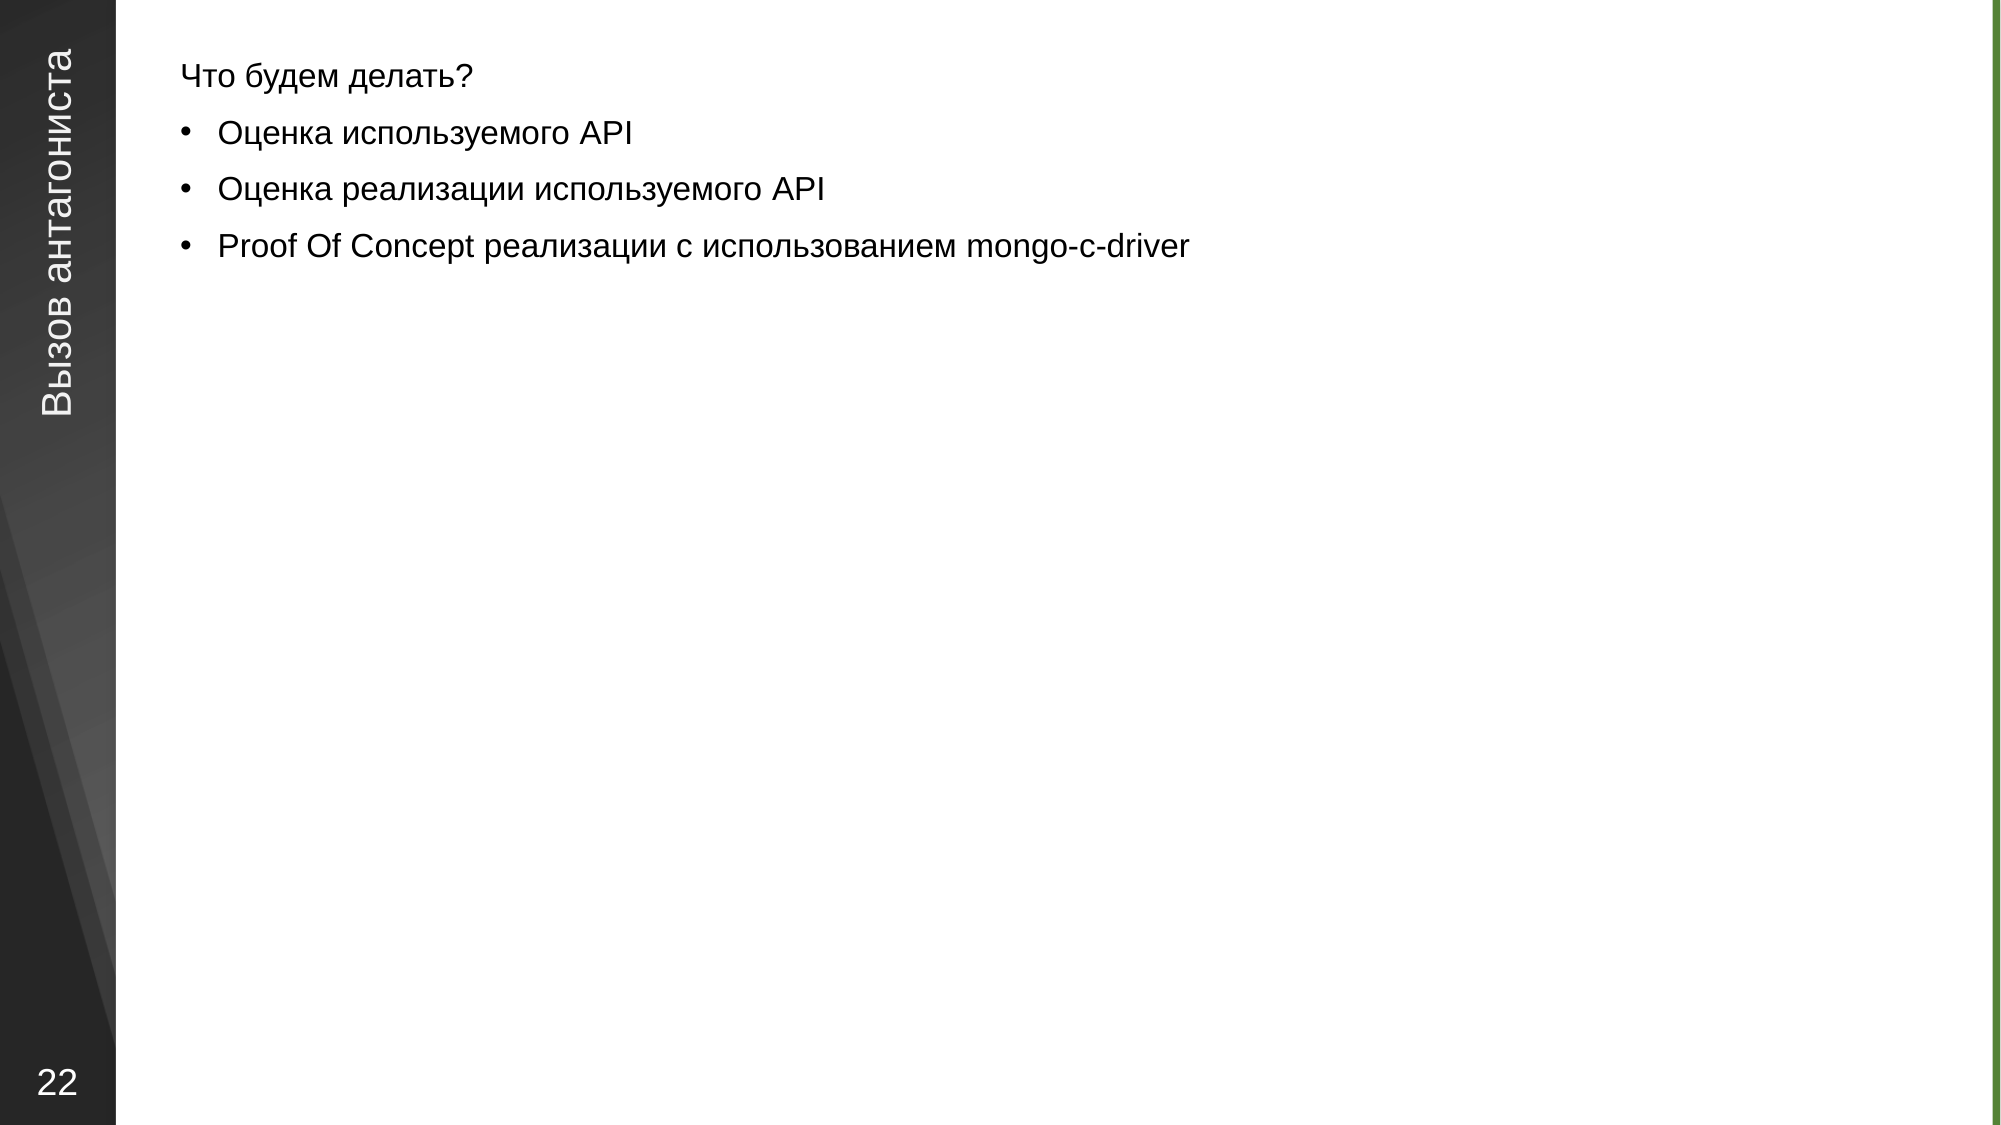

Что будем делать?
Оценка используемого API
Оценка реализации используемого API
Proof Of Concept реализации с использованием mongo-c-driver
# Вызов антагониста